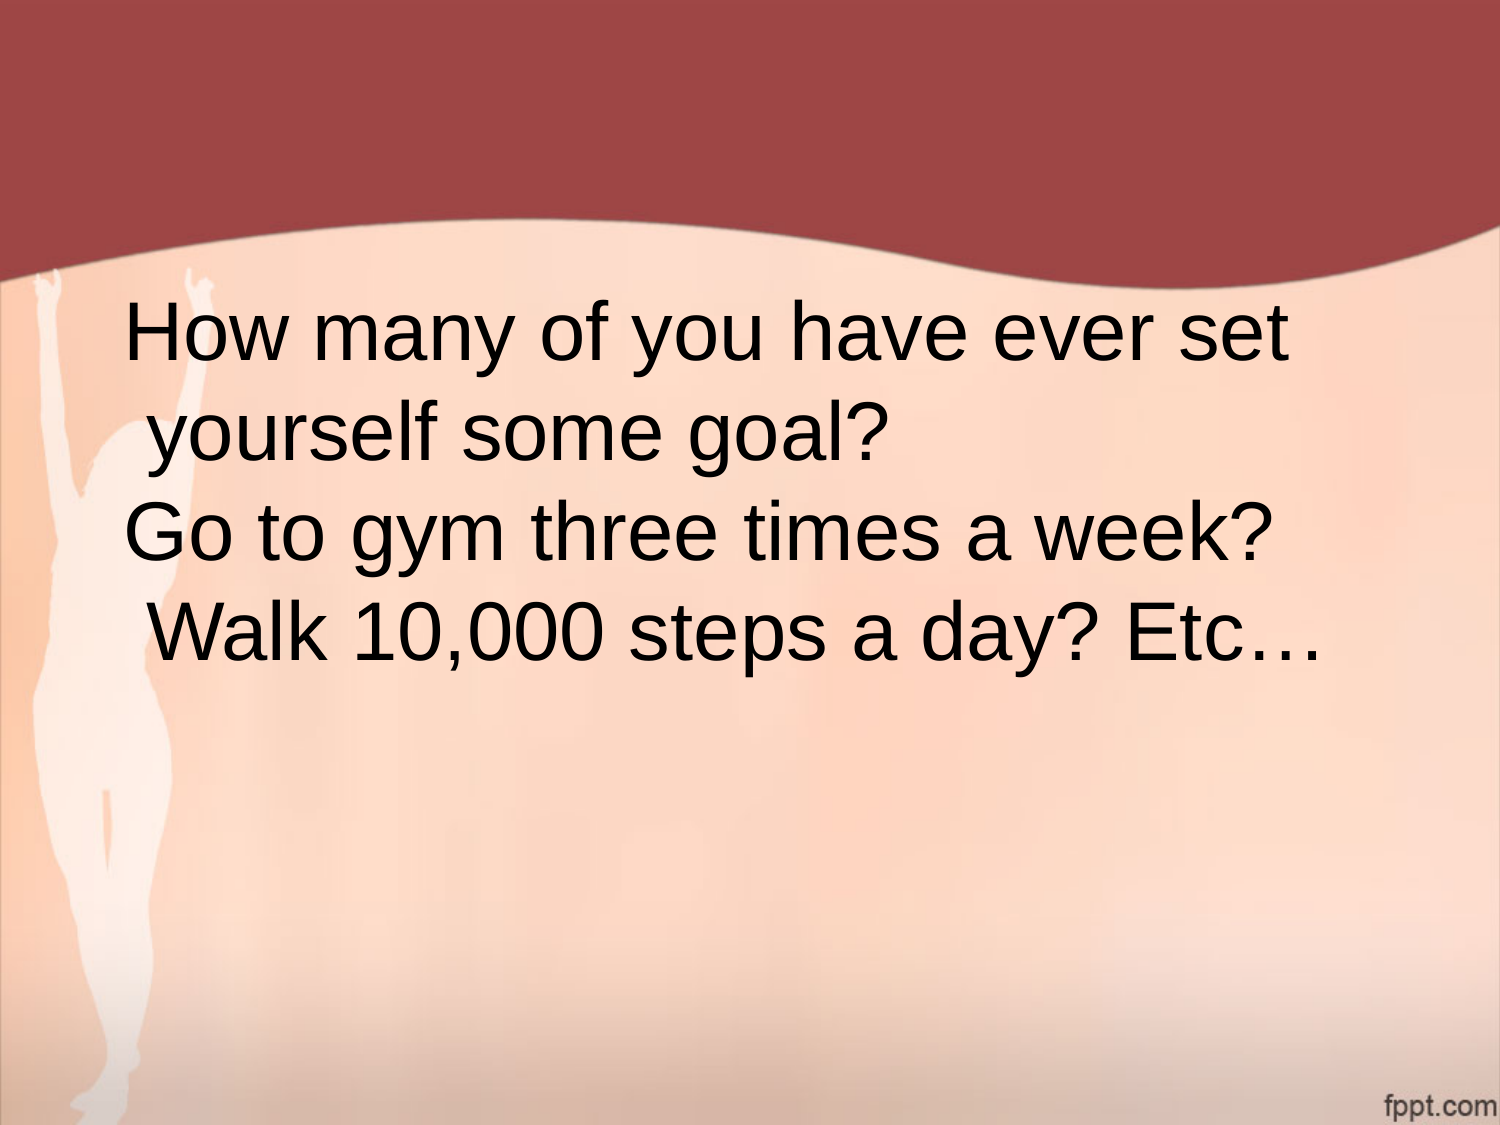

#
How many of you have ever set yourself some goal?
Go to gym three times a week? Walk 10,000 steps a day? Etc…